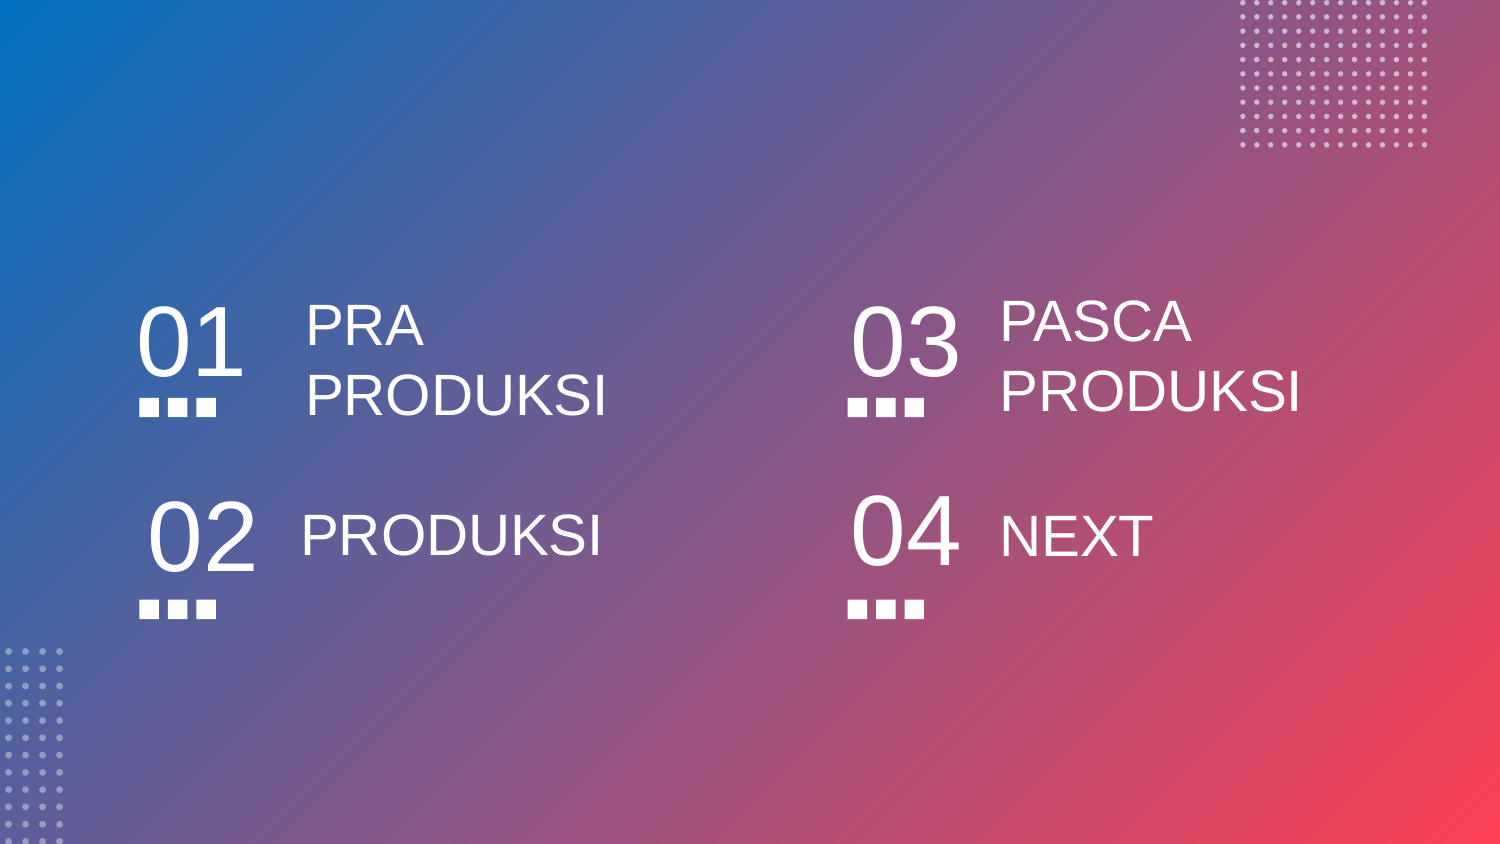

01
03
PASCA PRODUKSI
# PRA PRODUKSI
04
PRODUKSI
02
NEXT